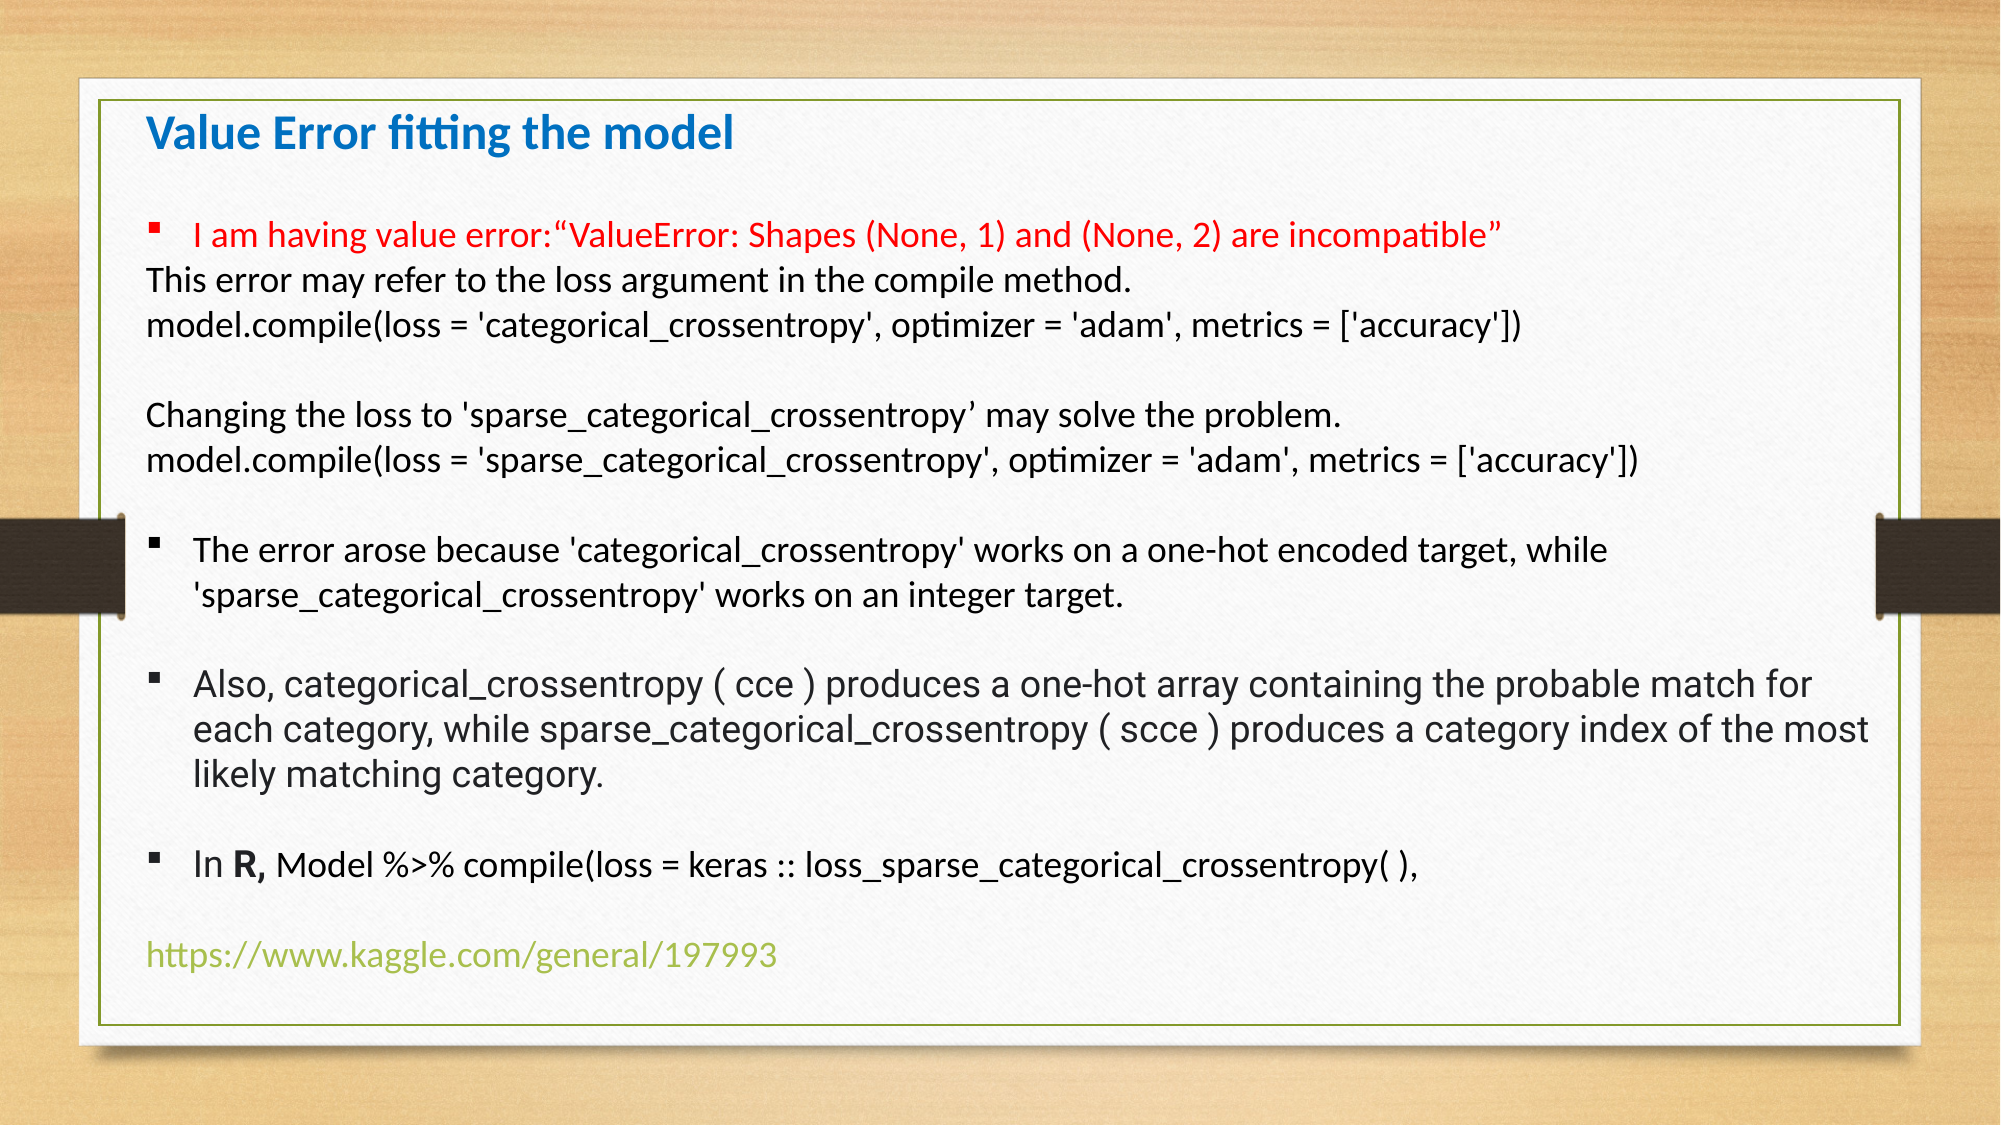

Value Error fitting the model

I am having value error:“ValueError: Shapes (None, 1) and (None, 2) are incompatible”
This error may refer to the loss argument in the compile method.
model.compile(loss = 'categorical_crossentropy', optimizer = 'adam', metrics = ['accuracy'])

Changing the loss to 'sparse_categorical_crossentropy’ may solve the problem.
model.compile(loss = 'sparse_categorical_crossentropy', optimizer = 'adam', metrics = ['accuracy'])

The error arose because 'categorical_crossentropy' works on a one-hot encoded target, while 'sparse_categorical_crossentropy' works on an integer target.

Also, categorical_crossentropy ( cce ) produces a one-hot array containing the probable match for each category, while sparse_categorical_crossentropy ( scce ) produces a category index of the most likely matching category.

In R, Model %>% compile(loss = keras :: loss_sparse_categorical_crossentropy( ),

https://www.kaggle.com/general/197993